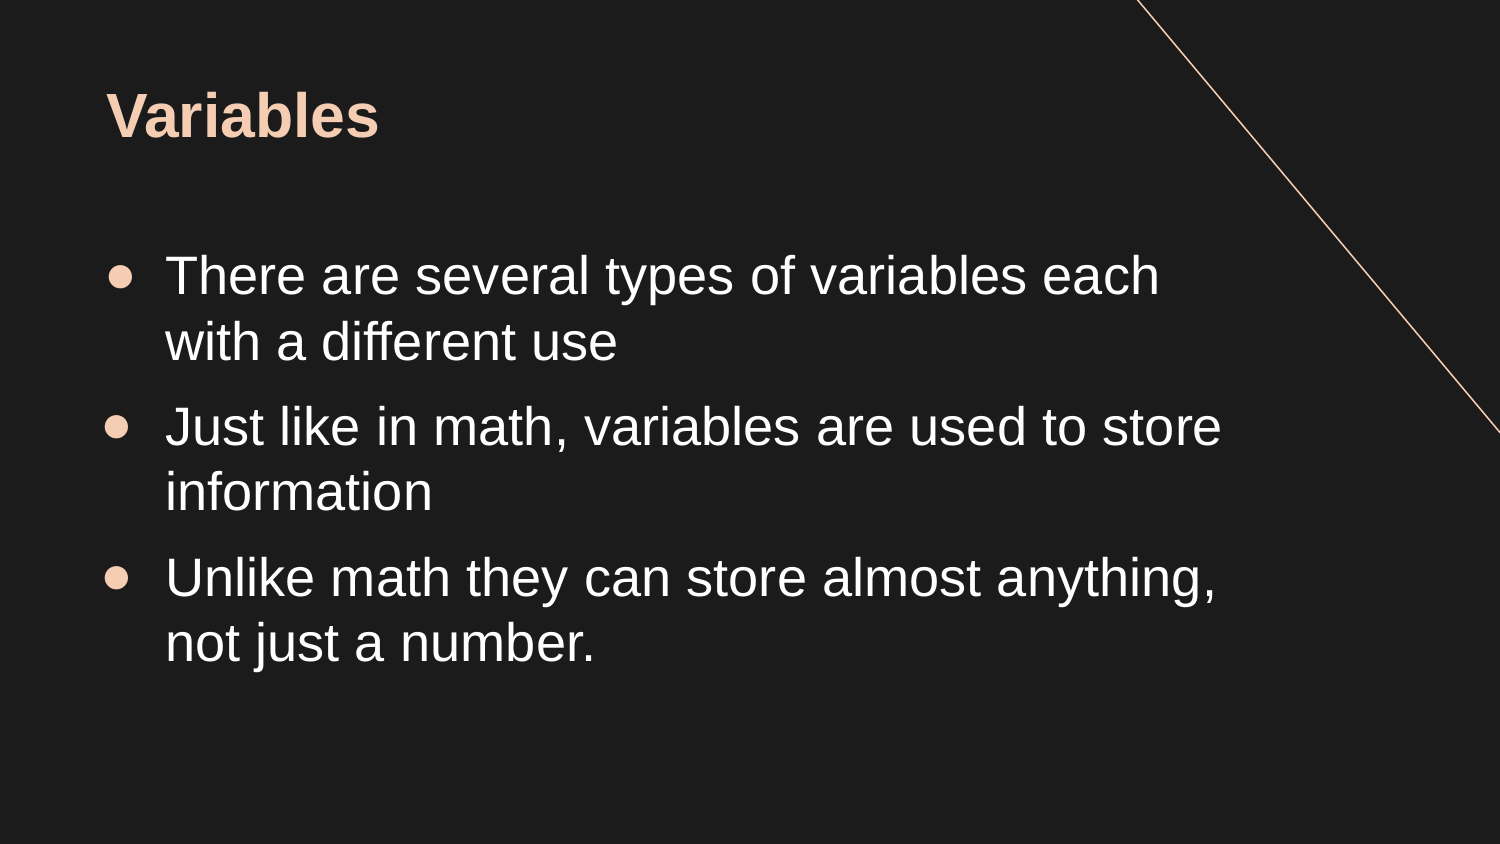

Variables
There are several types of variables each with a different use
Just like in math, variables are used to store information
Unlike math they can store almost anything, not just a number.